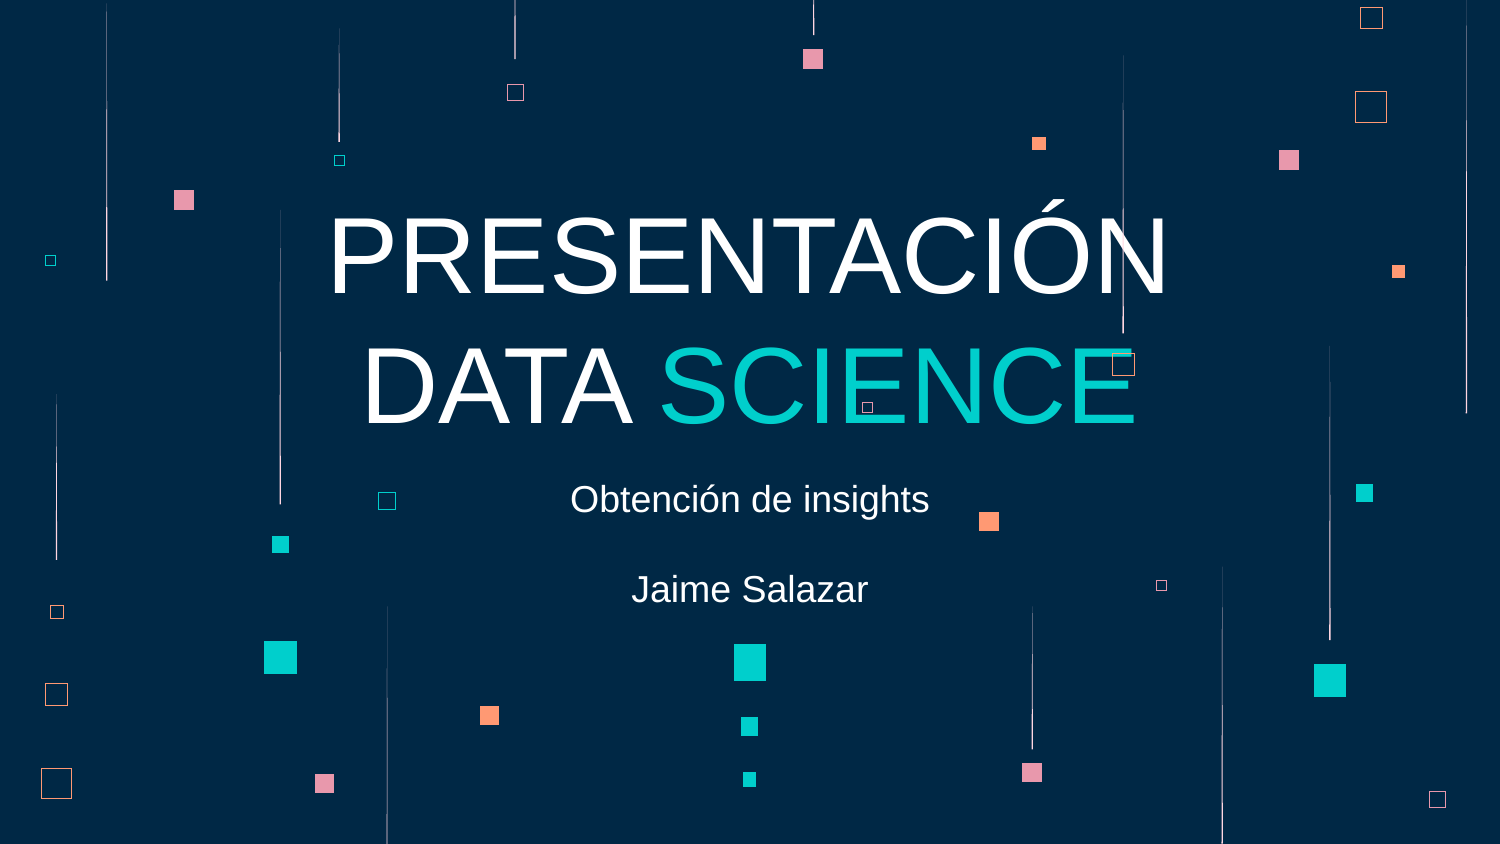

# PRESENTACIÓN DATA SCIENCE

Obtención de insights

Jaime Salazar